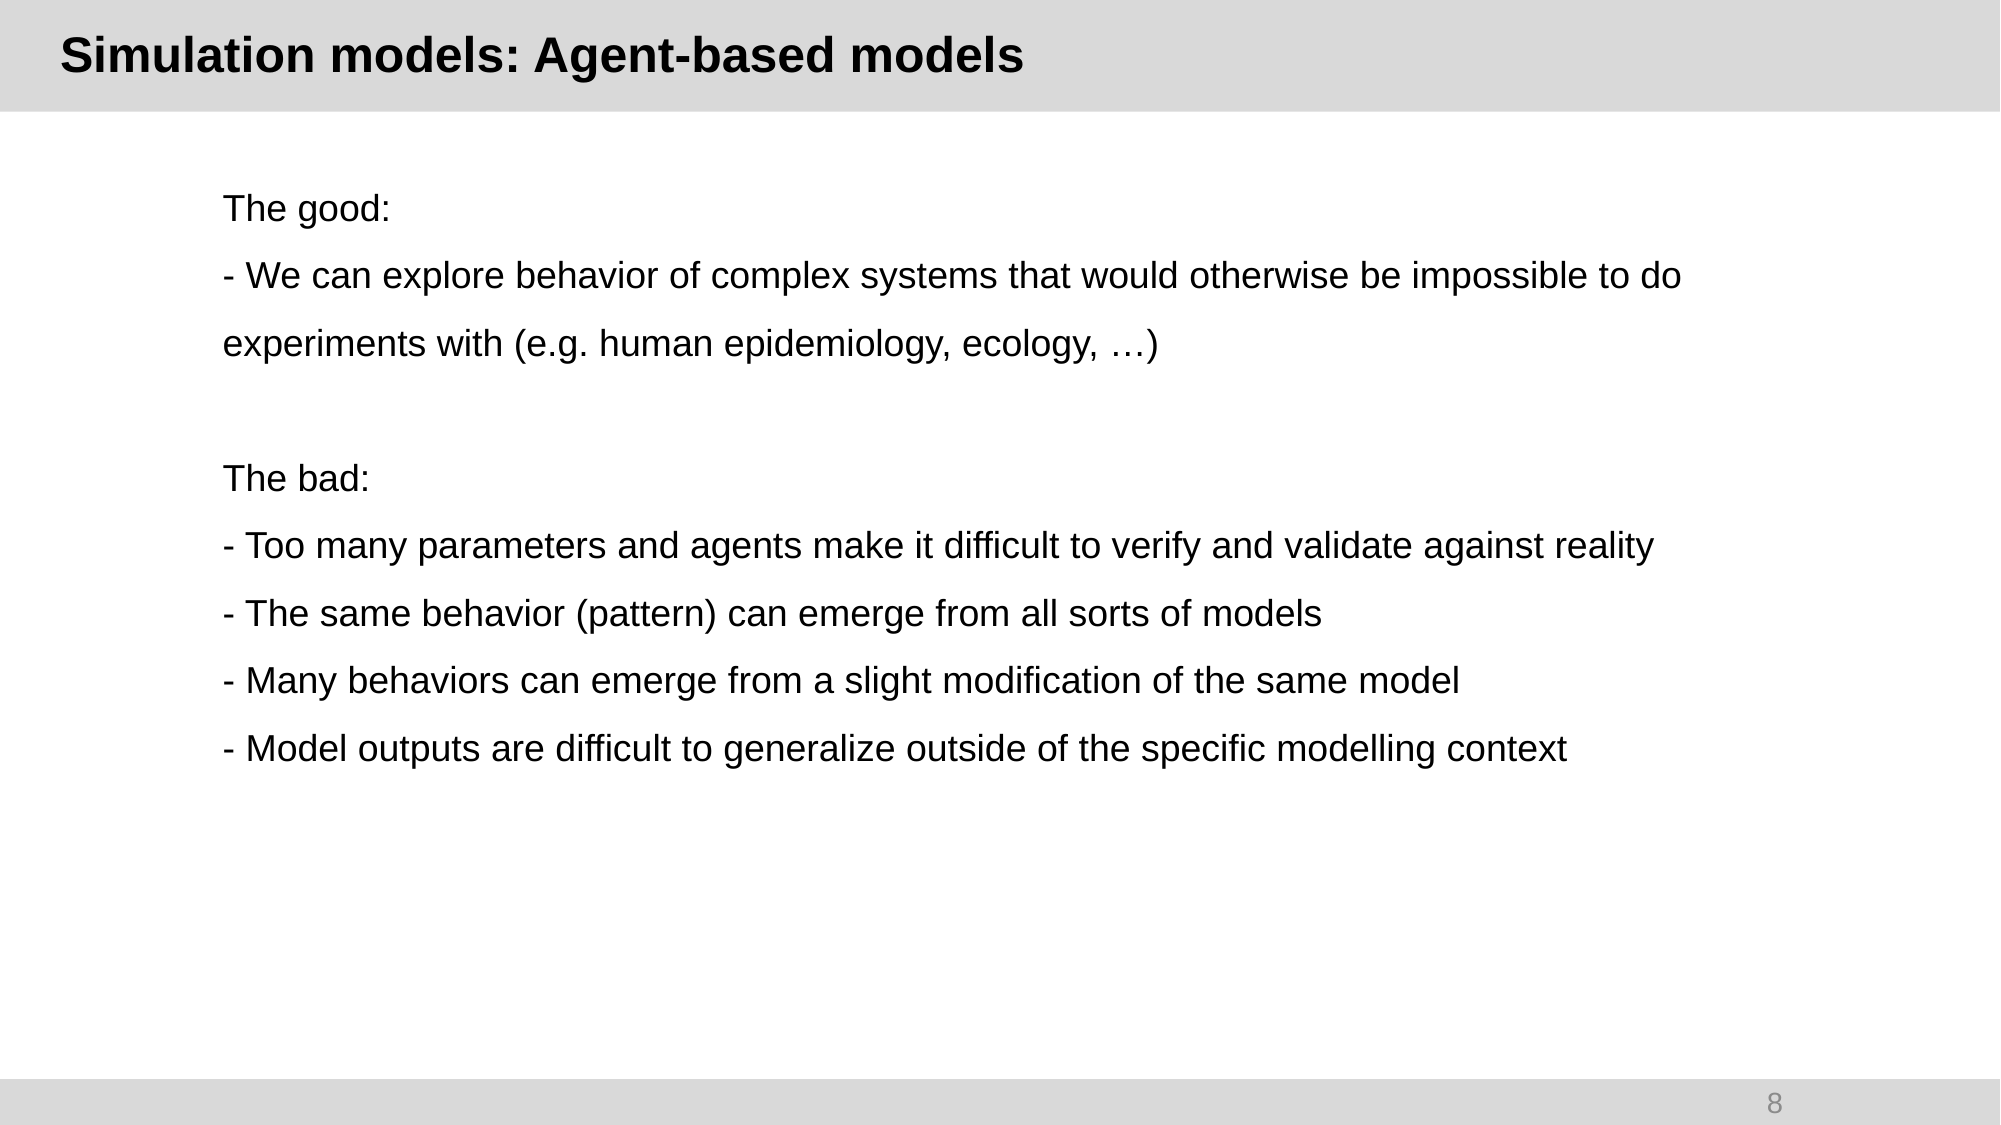

# Simulation models: Agent-based models
The good:
- We can explore behavior of complex systems that would otherwise be impossible to do experiments with (e.g. human epidemiology, ecology, …)

The bad:
- Too many parameters and agents make it difficult to verify and validate against reality
- The same behavior (pattern) can emerge from all sorts of models
- Many behaviors can emerge from a slight modification of the same model
- Model outputs are difficult to generalize outside of the specific modelling context

8